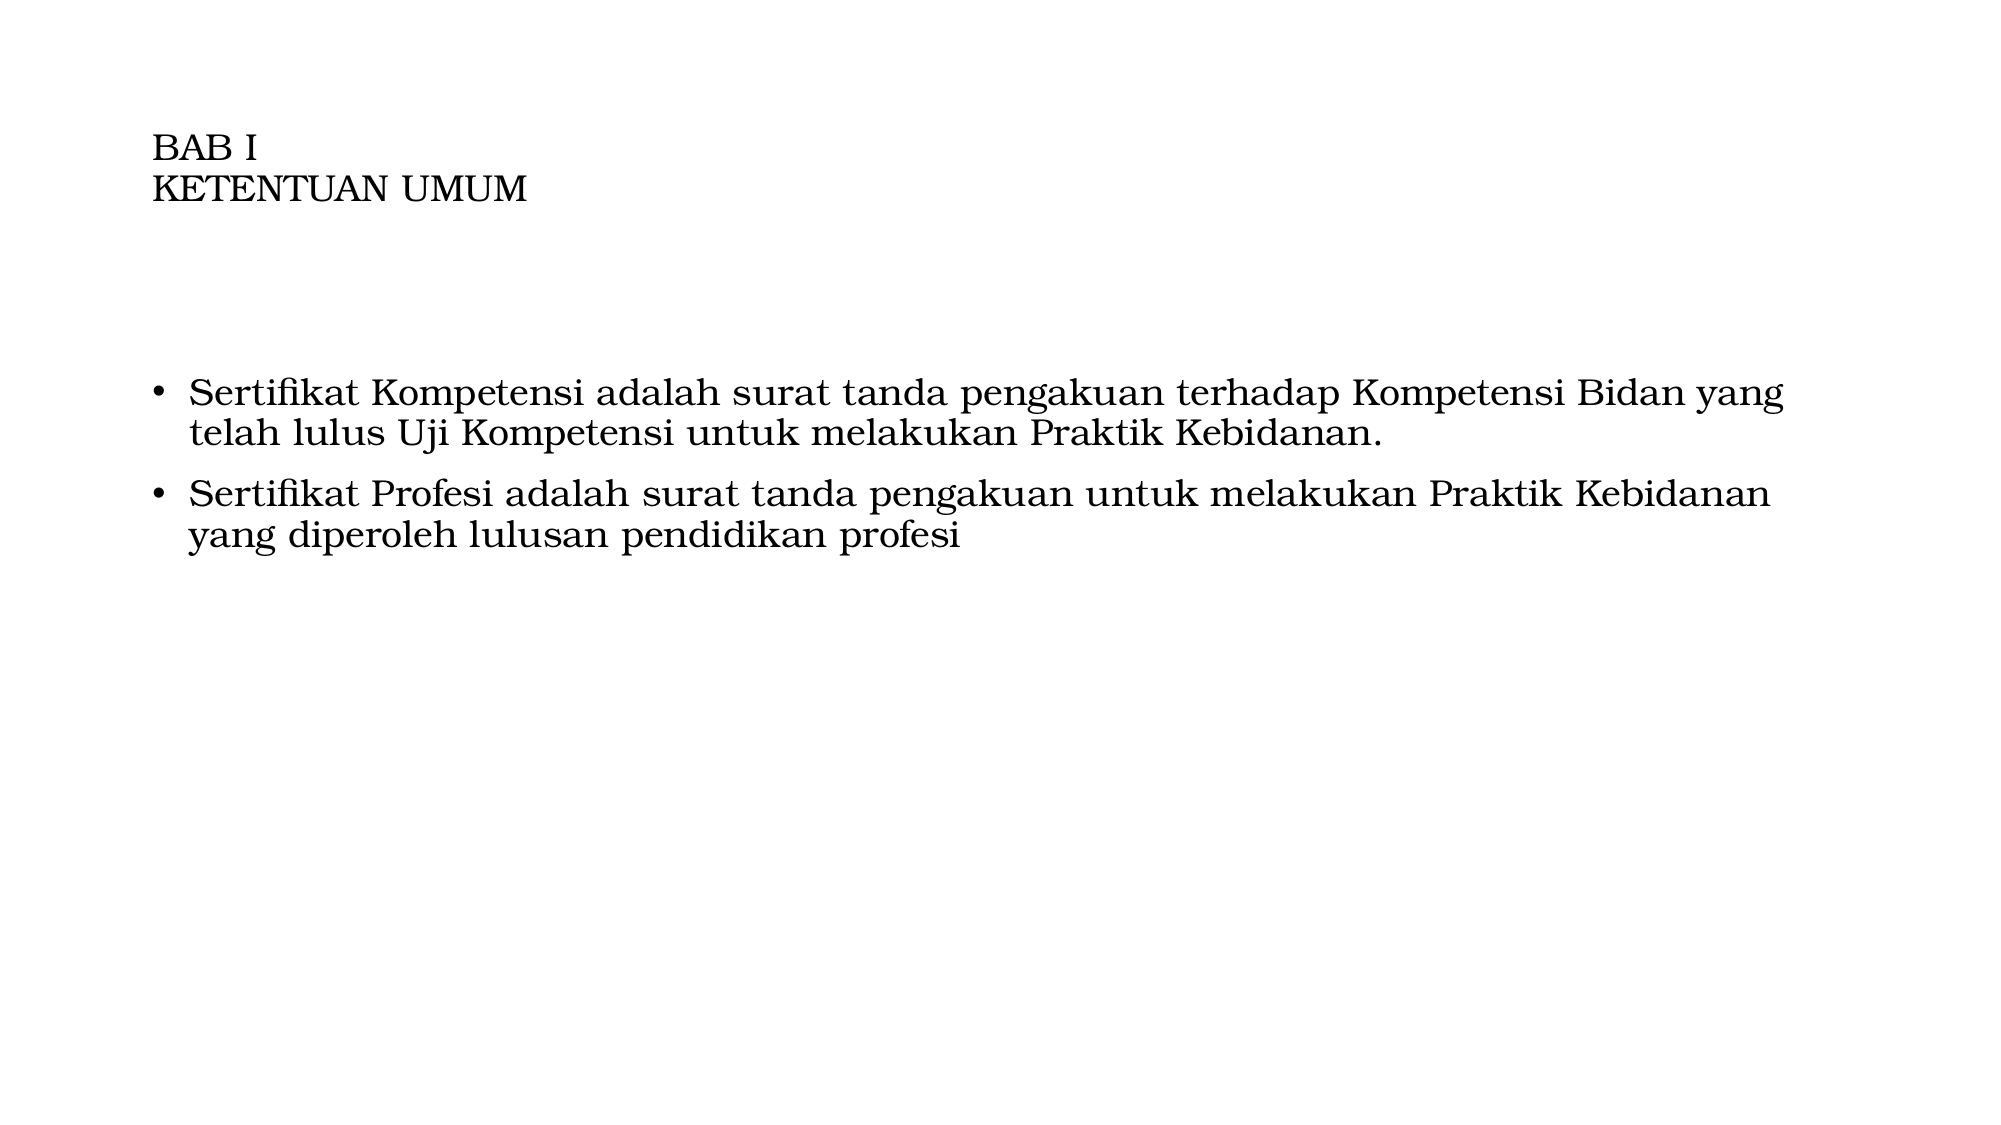

# BAB I KETENTUAN UMUM

Sertifikat Kompetensi adalah surat tanda pengakuan terhadap Kompetensi Bidan yang telah lulus Uji Kompetensi untuk melakukan Praktik Kebidanan.
Sertifikat Profesi adalah surat tanda pengakuan untuk melakukan Praktik Kebidanan yang diperoleh lulusan pendidikan profesi